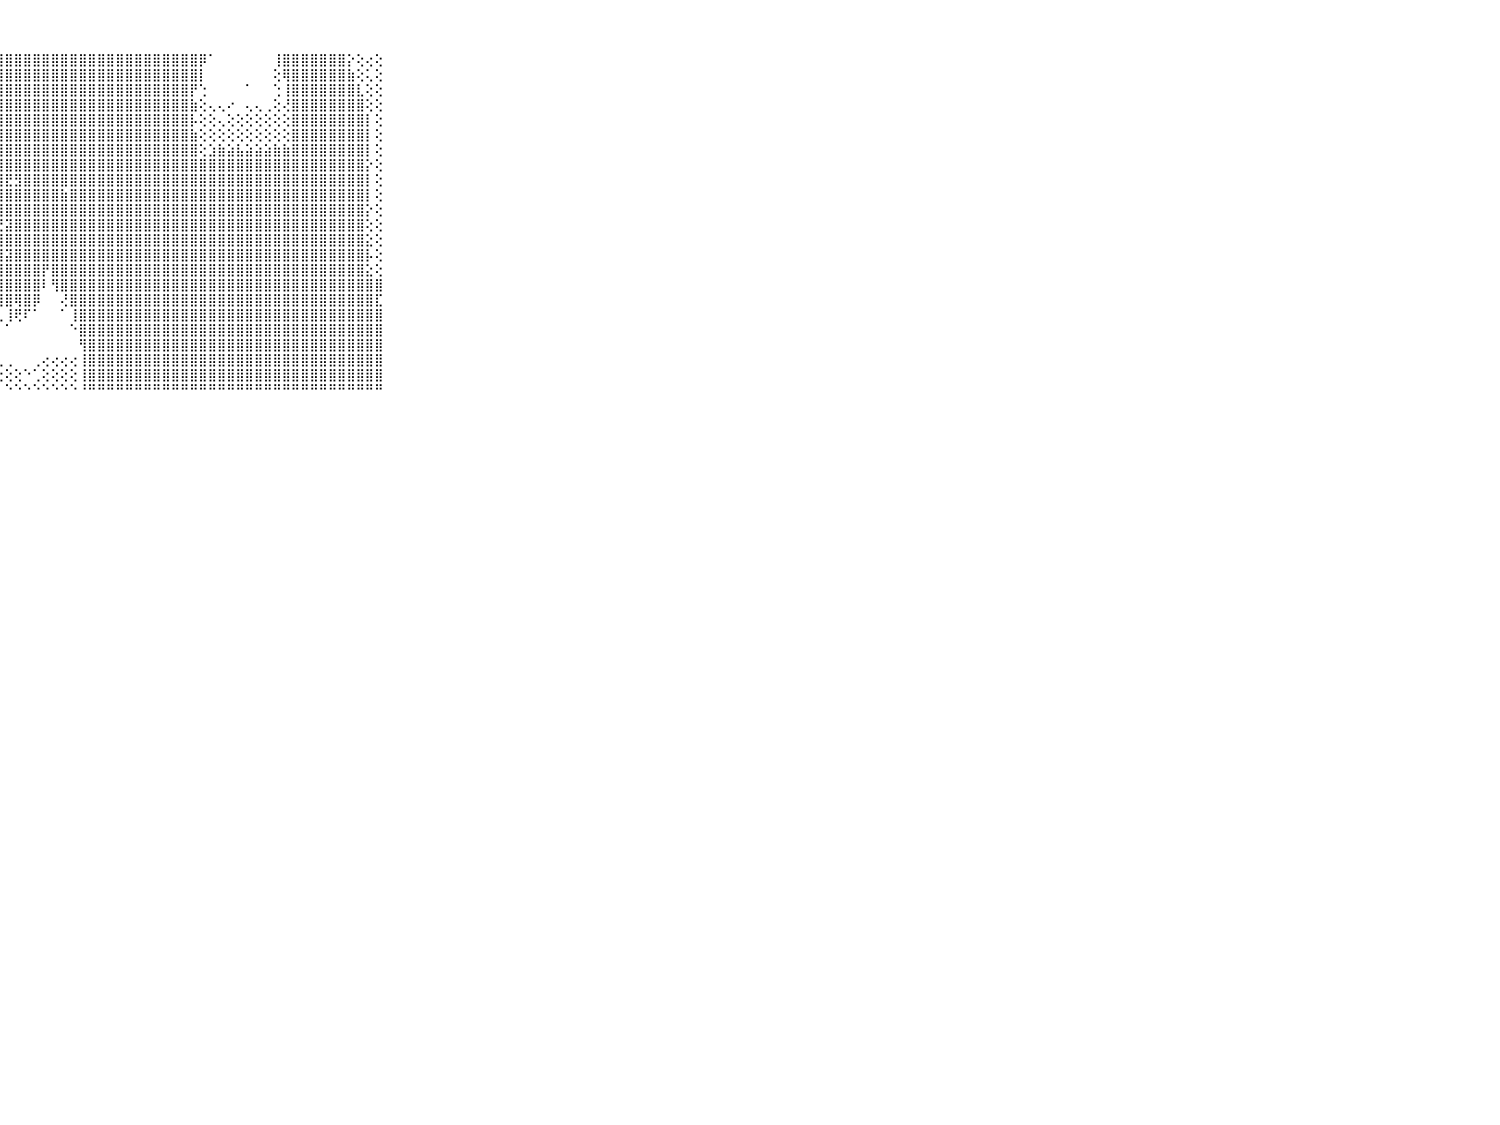

⠀⠀⠀⠀⠀⠀⠀⠀⠀⠀⠀⣿⣿⣿⣿⣿⡿⠟⠙⢙⠙⢜⢜⢝⢟⢟⡝⣿⣿⣿⣿⣿⣿⣿⣿⣿⣿⣿⣿⣿⣿⣿⣿⣿⣿⣿⣿⣿⣿⡿⠁⠀⠀⠀⠀⠀⠀⢸⣿⣿⣿⣿⣿⣿⣿⡕⢕⢔⢕⠀⠀⠀⠀⠀⠀⠀⠀⠀⠀⠀⠀
⠀⠀⠀⠀⠀⠀⠀⠀⠀⠀⠀⣿⣿⡿⠟⠋⠁⢀⢕⢕⡵⢷⢗⢟⠕⢟⢾⣿⣿⣿⣿⣿⣿⣿⣿⣿⣿⣿⣿⣿⣿⣿⣿⣿⣿⣿⣿⣿⣿⡇⠀⠀⠀⠀⠀⠀⠀⢕⢿⣿⣿⣿⣿⣿⣿⣷⢕⢅⢕⠀⠀⠀⠀⠀⠀⠀⠀⠀⠀⠀⠀
⠀⠀⠀⠀⠀⠀⠀⠀⠀⠀⠀⣿⡿⢇⠀⠀⢄⢕⢟⢃⠁⢀⢀⢄⢅⡕⣕⣿⣿⣿⣿⣿⣿⣿⣿⣿⣿⣿⣿⣿⣿⣿⣿⣿⣿⣿⣿⣿⡟⢑⠀⠀⠀⠀⠁⠀⠀⢑⢸⣿⣿⣿⣿⣿⣿⣿⣇⢕⢕⠀⠀⠀⠀⠀⠀⠀⠀⠀⠀⠀⠀
⠀⠀⠀⠀⠀⠀⠀⠀⠀⠀⠀⣿⢕⢅⠔⢴⡅⢈⢅⡔⢔⢕⢕⢜⡿⣷⣿⣿⣿⣿⣿⣿⣿⣿⣿⣿⣿⣿⣿⣿⣿⣿⣿⣿⣿⣿⣿⣿⣷⢕⢄⢄⠔⠀⢄⢄⢀⢕⢜⣿⣿⣿⣿⣿⣿⣿⣿⢕⢕⠀⠀⠀⠀⠀⠀⠀⠀⠀⠀⠀⠀
⠀⠀⠀⠀⠀⠀⠀⠀⠀⠀⠀⢝⢕⢕⢕⢜⢕⢕⣕⣵⣵⣵⣵⣧⣷⣿⣿⣿⣿⣿⣿⣿⣿⣿⣿⣿⣿⣿⣿⣿⣿⣿⣿⣿⣿⣿⣿⣿⡧⢕⢕⢄⢕⢕⢕⢕⢕⢕⢕⣿⣿⣿⣿⣿⣿⣿⣿⡇⢕⠀⠀⠀⠀⠀⠀⠀⠀⠀⠀⠀⠀
⠀⠀⠀⠀⠀⠀⠀⠀⠀⠀⠀⣇⢕⢕⢗⣗⣾⣿⣿⣿⣿⣿⣿⣿⣿⣿⣿⣿⣿⣿⣿⣿⣿⣿⣿⣿⣿⣿⣿⣿⣿⣿⣿⣿⣿⣿⣿⣿⣷⢕⢕⢕⢕⢕⢕⢕⢕⢕⢕⣿⣿⣿⣿⣿⣿⣿⣿⡇⢕⠀⠀⠀⠀⠀⠀⠀⠀⠀⠀⠀⠀
⠀⠀⠀⠀⠀⠀⠀⠀⠀⠀⠀⣿⢕⢕⢕⣿⣿⣿⣿⣿⣿⣿⣿⣿⣿⣿⣿⣿⣿⣿⣿⣿⣿⣿⣿⣿⣿⣿⣿⣿⣿⣿⣿⣿⣿⣿⣿⣿⣿⢕⣱⣷⣵⣧⣵⣵⣵⣷⣷⣿⣿⣿⣿⣿⣿⣿⣿⡇⢕⠀⠀⠀⠀⠀⠀⠀⠀⠀⠀⠀⠀
⠀⠀⠀⠀⠀⠀⠀⠀⠀⠀⠀⣿⡇⢕⢕⣿⣿⣿⣿⣿⣿⣿⣿⣿⣿⣿⣿⣿⣿⣿⣿⣿⣿⣿⣿⣿⣿⣿⣿⣿⣿⣿⣿⣿⣿⣿⣿⣿⣿⣿⣿⣿⣿⣿⣿⣿⣿⣿⣿⣿⣿⣿⣿⣿⣿⣿⣿⡕⢕⠀⠀⠀⠀⠀⠀⠀⠀⠀⠀⠀⠀
⠀⠀⠀⠀⠀⠀⠀⠀⠀⠀⠀⣿⣧⢄⢕⢿⣿⣿⣿⣿⣿⣿⣿⣿⣿⣿⣿⣿⣟⣻⣿⣿⣿⣿⣿⣿⣿⣿⣿⣿⣿⣿⣿⣿⣿⣿⣿⣿⣿⣿⣿⣿⣿⣿⣿⣿⣿⣿⣿⣿⣿⣿⣿⣿⣿⣿⣿⡇⢕⠀⠀⠀⠀⠀⠀⠀⠀⠀⠀⠀⠀
⠀⠀⠀⠀⠀⠀⠀⠀⠀⠀⠀⣿⣿⣇⢕⢸⣿⣿⣿⣿⣽⣽⣿⣿⣿⣿⣿⣿⣿⣿⣿⣿⣿⣿⣷⣿⣿⣿⣿⣿⣿⣿⣿⣿⣿⣿⣿⣿⣿⣿⣿⣿⣿⣿⣿⣿⣿⣿⣿⣿⣿⣿⣿⣿⣿⣿⣿⡇⢕⠀⠀⠀⠀⠀⠀⠀⠀⠀⠀⠀⠀
⠀⠀⠀⠀⠀⠀⠀⠀⠀⠀⠀⣿⣿⣿⣧⣕⣿⣿⣿⣿⣿⣿⣿⣿⣿⣿⣿⣿⣿⣿⣿⣿⣿⣿⣿⣿⣿⣿⣿⣿⣿⣿⣿⣿⣿⣿⣿⣿⣿⣿⣿⣿⣿⣿⣿⣿⣿⣿⣿⣿⣿⣿⣿⣿⣿⣿⣿⡕⢕⠀⠀⠀⠀⠀⠀⠀⠀⠀⠀⠀⠀
⠀⠀⠀⠀⠀⠀⠀⠀⠀⠀⠀⣿⣿⣿⣾⣿⣿⣿⣿⣿⣿⣿⣿⣿⣟⣿⡿⣟⣽⣿⣿⣿⣿⣿⣿⣿⣿⣿⣿⣿⣿⣿⣿⣿⣿⣿⣿⣿⣿⣿⣿⣿⣿⣿⣿⣿⣿⣿⣿⣿⣿⣿⣿⣿⣿⣿⣿⢕⢕⠀⠀⠀⠀⠀⠀⠀⠀⠀⠀⠀⠀
⠀⠀⠀⠀⠀⠀⠀⠀⠀⠀⠀⣿⣿⣿⣿⣿⣿⣿⣿⣿⣿⣿⣿⣿⣿⣿⣿⣿⣿⣿⣿⣿⣿⣿⣿⣿⣿⣿⣿⣿⣿⣿⣿⣿⣿⣿⣿⣿⣿⣿⣿⣿⣿⣿⣿⣿⣿⣿⣿⣿⣿⣿⣿⣿⣿⣿⣿⣕⢕⠀⠀⠀⠀⠀⠀⠀⠀⠀⠀⠀⠀
⠀⠀⠀⠀⠀⠀⠀⠀⠀⠀⠀⣿⣿⣿⣿⣿⣿⣿⣿⣿⣿⣿⣿⣿⣟⣫⣝⣽⣽⣿⣿⣿⣿⣿⣿⣿⣿⣿⣿⣿⣿⣿⣿⣿⣿⣿⣿⣿⣿⣿⣿⣿⣿⣿⣿⣿⣿⣿⣿⣿⣿⣿⣿⣿⣿⣿⣿⡧⢕⠀⠀⠀⠀⠀⠀⠀⠀⠀⠀⠀⠀
⠀⠀⠀⠀⠀⠀⠀⠀⠀⠀⠀⣿⣿⣿⣿⣿⣿⣯⡜⣿⣿⣿⣿⣿⣿⣿⣿⣿⣿⣿⣿⣿⡟⣿⣿⣿⣿⣿⣿⣿⣿⣿⣿⣿⣿⣿⣿⣿⣿⣿⣿⣿⣿⣿⣿⣿⣿⣿⣿⣿⣿⣿⣿⣿⣿⣿⣿⣕⢕⠀⠀⠀⠀⠀⠀⠀⠀⠀⠀⠀⠀
⠀⠀⠀⠀⠀⠀⠀⠀⠀⠀⠀⣿⣿⣿⣿⣿⣿⣿⡇⢹⣿⣿⣿⣿⣿⣿⣿⣿⣿⣿⣿⣿⠇⢻⣿⣿⣿⣿⣿⣿⣿⣿⣿⣿⣿⣿⣿⣿⣿⣿⣿⣿⣿⣿⣿⣿⣿⣿⣿⣿⣿⣿⣿⣿⣿⣿⣿⣿⣿⠀⠀⠀⠀⠀⠀⠀⠀⠀⠀⠀⠀
⠀⠀⠀⠀⠀⠀⠀⠀⠀⠀⠀⣿⣿⣿⣿⣿⣿⣿⣧⢕⢿⣿⣿⣿⣿⣿⣿⣿⣿⢿⣿⡿⠀⠀⢜⣿⣿⣿⣿⣿⣿⣿⣿⣿⣿⣿⣿⣿⣿⣿⣿⣿⣿⣿⣿⣿⣿⣿⣿⣿⣿⣿⣿⣿⣿⣿⣿⣿⣏⠀⠀⠀⠀⠀⠀⠀⠀⠀⠀⠀⠀
⠀⠀⠀⠀⠀⠀⠀⠀⠀⠀⠀⣿⣿⣿⣿⣿⣿⣿⣿⣇⢑⠝⢿⣿⣿⣝⢗⢇⢸⢟⠏⠁⠀⠀⠁⢸⣿⣿⣿⣿⣿⣿⣿⣿⣿⣿⣿⣿⣿⣿⣿⣿⣿⣿⣿⣿⣿⣿⣿⣿⣿⣿⣿⣿⣿⣿⣿⣿⣿⠀⠀⠀⠀⠀⠀⠀⠀⠀⠀⠀⠀
⠀⠀⠀⠀⠀⠀⠀⠀⠀⠀⠀⣿⣿⣿⣿⣿⣿⣿⣿⣿⣧⠅⠅⠕⠝⠝⠕⠁⠁⠀⠀⠀⠀⠀⠀⠑⣿⣿⣿⣿⣿⣿⣿⣿⣿⣿⣿⣿⣿⣿⣿⣿⣿⣿⣿⣿⣿⣿⣿⣿⣿⣿⣿⣿⣿⣿⣿⣿⣿⠀⠀⠀⠀⠀⠀⠀⠀⠀⠀⠀⠀
⠀⠀⠀⠀⠀⠀⠀⠀⠀⠀⠀⣿⣿⣿⣿⣿⣿⣿⣿⣿⣿⡇⠔⢀⢀⠀⠀⠀⠀⠀⠀⠀⠀⠀⠀⠀⢻⣿⣿⣿⣿⣿⣿⣿⣿⣿⣿⣿⣿⣿⣿⣿⣿⣿⣿⣿⣿⣿⣿⣿⣿⣿⣿⣿⣿⣿⣿⣿⣿⠀⠀⠀⠀⠀⠀⠀⠀⠀⠀⠀⠀
⠀⠀⠀⠀⠀⠀⠀⠀⠀⠀⠀⣿⣿⣿⣿⣿⣿⣿⣿⣿⣿⣇⠀⢔⢄⢅⢁⢀⢀⠀⠀⢀⢔⢔⢔⢔⢸⣿⣿⣿⣿⣿⣿⣿⣿⣿⣿⣿⣿⣿⣿⣿⣿⣿⣿⣿⣿⣿⣿⣿⣿⣿⣿⣿⣿⣿⣿⣿⣿⠀⠀⠀⠀⠀⠀⠀⠀⠀⠀⠀⠀
⠀⠀⠀⠀⠀⠀⠀⠀⠀⠀⠀⣿⣿⣿⣿⣿⣿⣿⣿⣿⣿⣿⣷⣕⢕⢕⢕⢕⢕⢕⠑⢁⢕⢕⢕⢕⢸⣿⣿⣿⣿⣿⣿⣿⣿⣿⣿⣿⣿⣿⣿⣿⣿⣿⣿⣿⣿⣿⣿⣿⣿⣿⣿⣿⣿⣿⣿⣿⣿⠀⠀⠀⠀⠀⠀⠀⠀⠀⠀⠀⠀
⠀⠀⠀⠀⠀⠀⠀⠀⠀⠀⠀⠛⠛⠛⠛⠛⠛⠛⠛⠛⠛⠛⠛⠛⠓⠑⠐⠀⠑⠑⠑⠑⠑⠑⠑⠑⠘⠛⠛⠛⠛⠛⠛⠛⠛⠛⠛⠛⠛⠛⠛⠛⠛⠛⠛⠛⠛⠛⠛⠛⠛⠛⠛⠛⠛⠛⠛⠛⠛⠀⠀⠀⠀⠀⠀⠀⠀⠀⠀⠀⠀